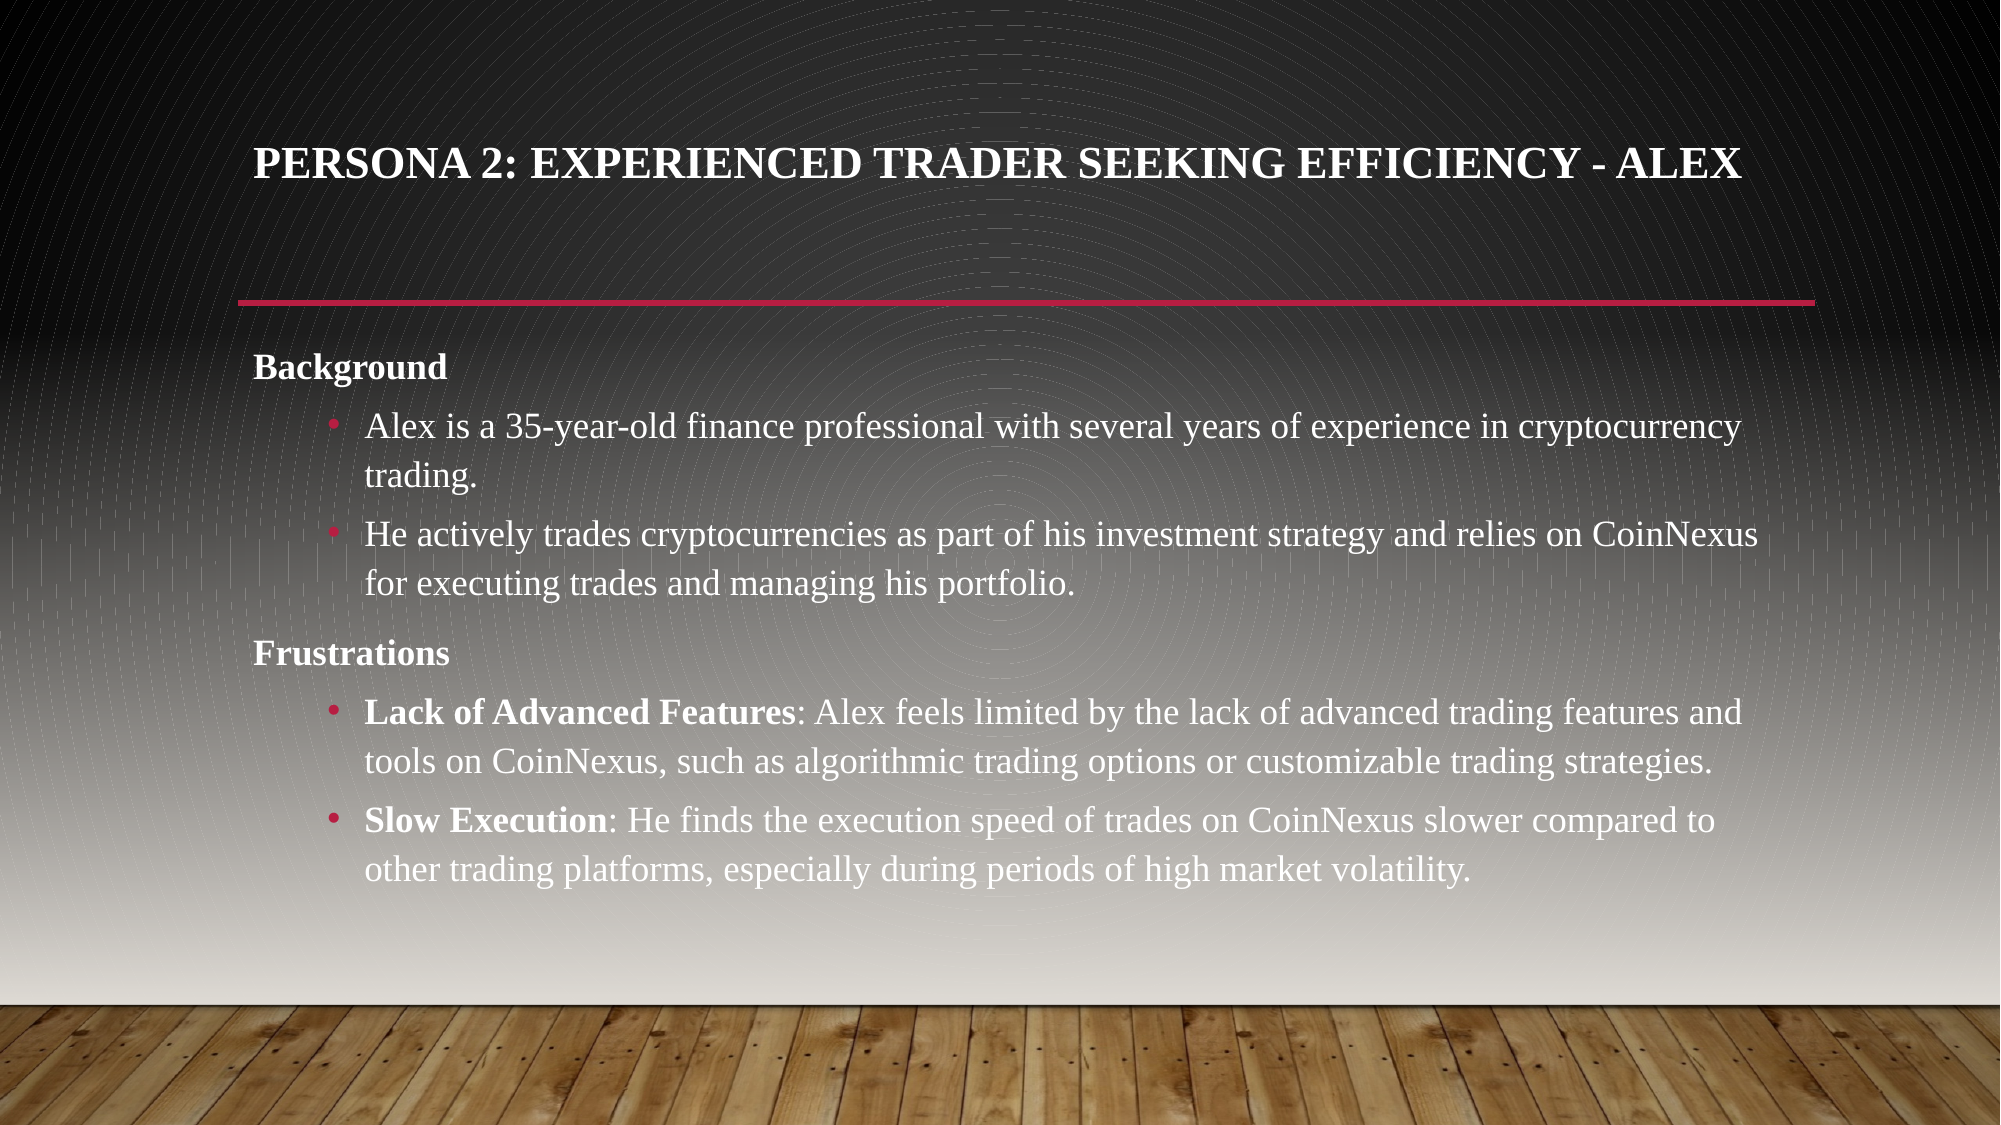

# Persona 2: Experienced Trader Seeking Efficiency - Alex
Background
Alex is a 35-year-old finance professional with several years of experience in cryptocurrency trading.
He actively trades cryptocurrencies as part of his investment strategy and relies on CoinNexus for executing trades and managing his portfolio.
Frustrations
Lack of Advanced Features: Alex feels limited by the lack of advanced trading features and tools on CoinNexus, such as algorithmic trading options or customizable trading strategies.
Slow Execution: He finds the execution speed of trades on CoinNexus slower compared to other trading platforms, especially during periods of high market volatility.